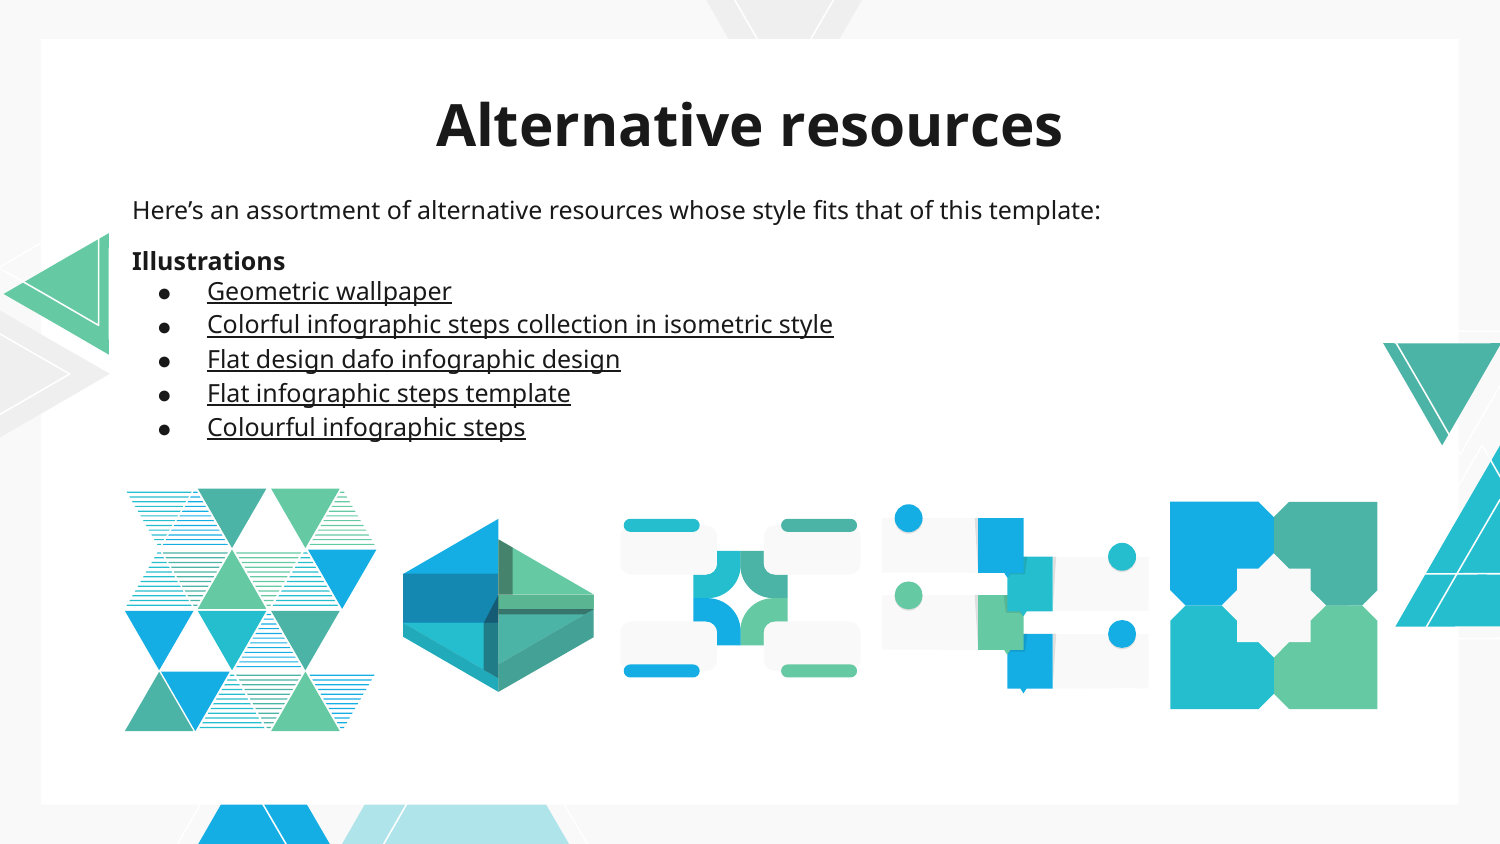

# Alternative resources
Here’s an assortment of alternative resources whose style fits that of this template:
Illustrations
Geometric wallpaper
Colorful infographic steps collection in isometric style
Flat design dafo infographic design
Flat infographic steps template
Colourful infographic steps